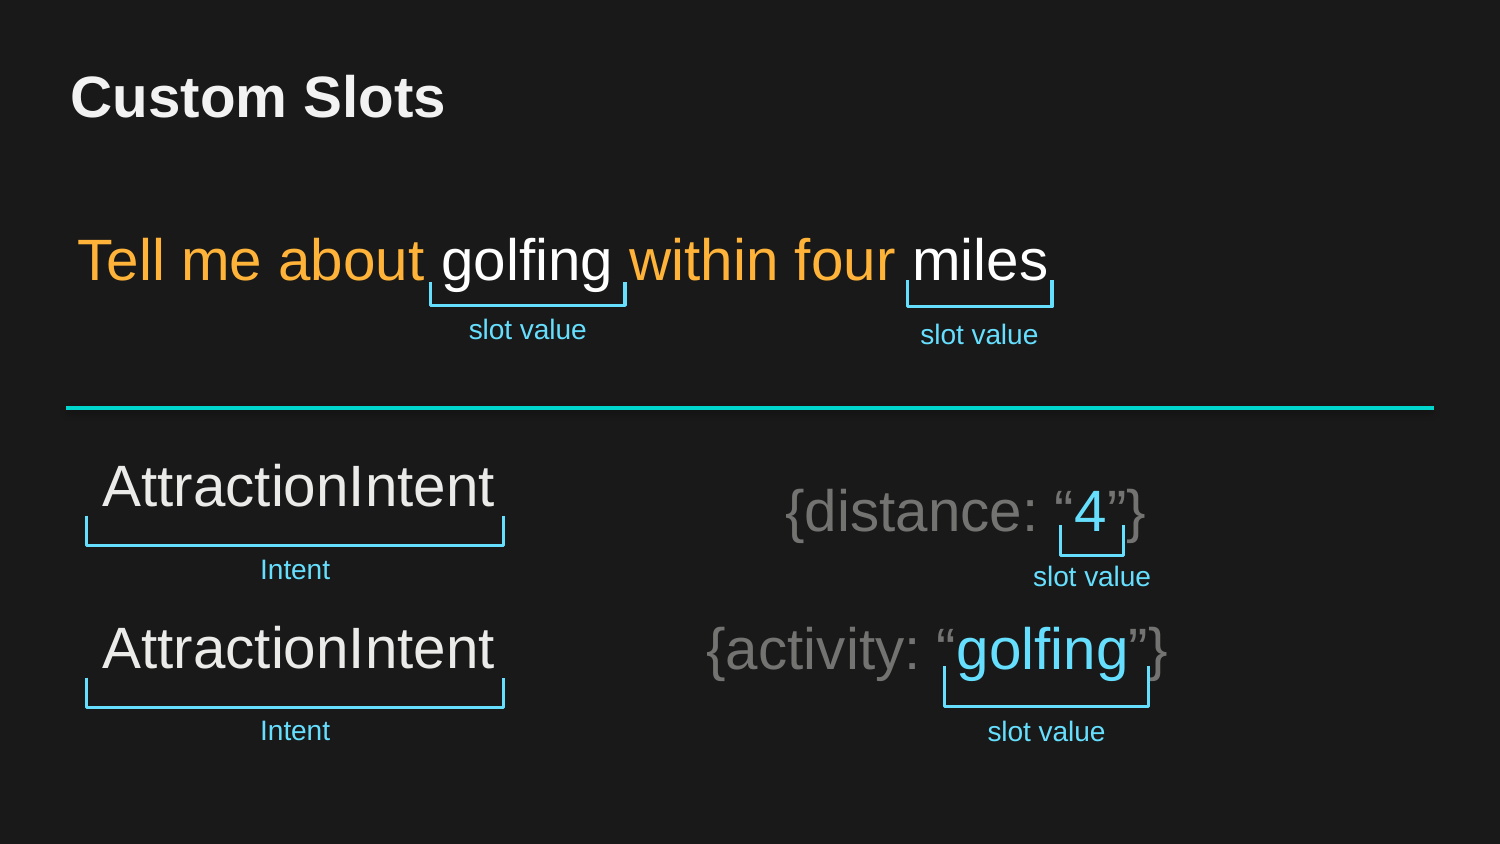

# Custom Slots
Tell me about golfing within four miles

slot value
slot value
AttractionIntent
{distance: “4”}

Intent
slot value
{activity: “golfing”}
AttractionIntent

Intent
slot value